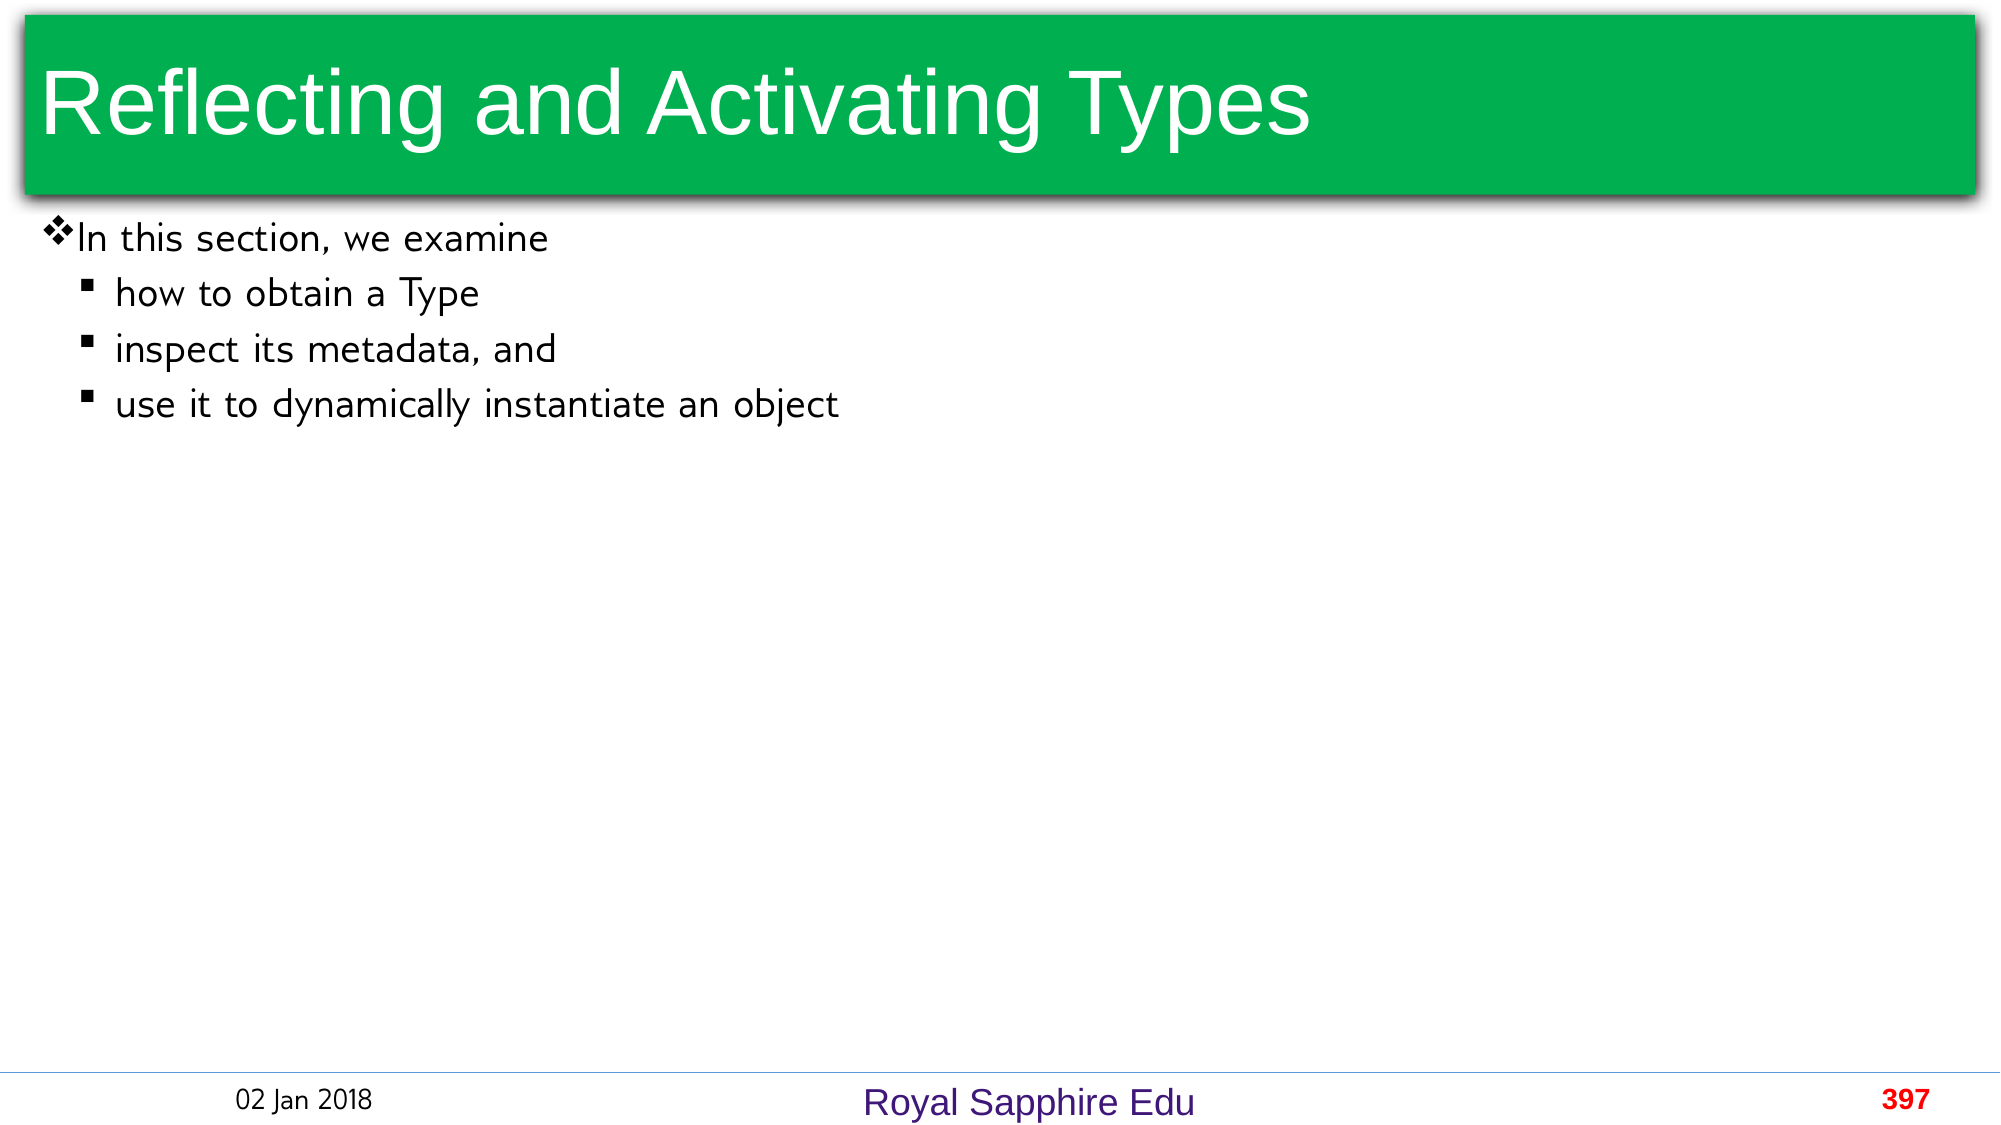

# Reflecting and Activating Types
In this section, we examine
how to obtain a Type
inspect its metadata, and
use it to dynamically instantiate an object
02 Jan 2018
397